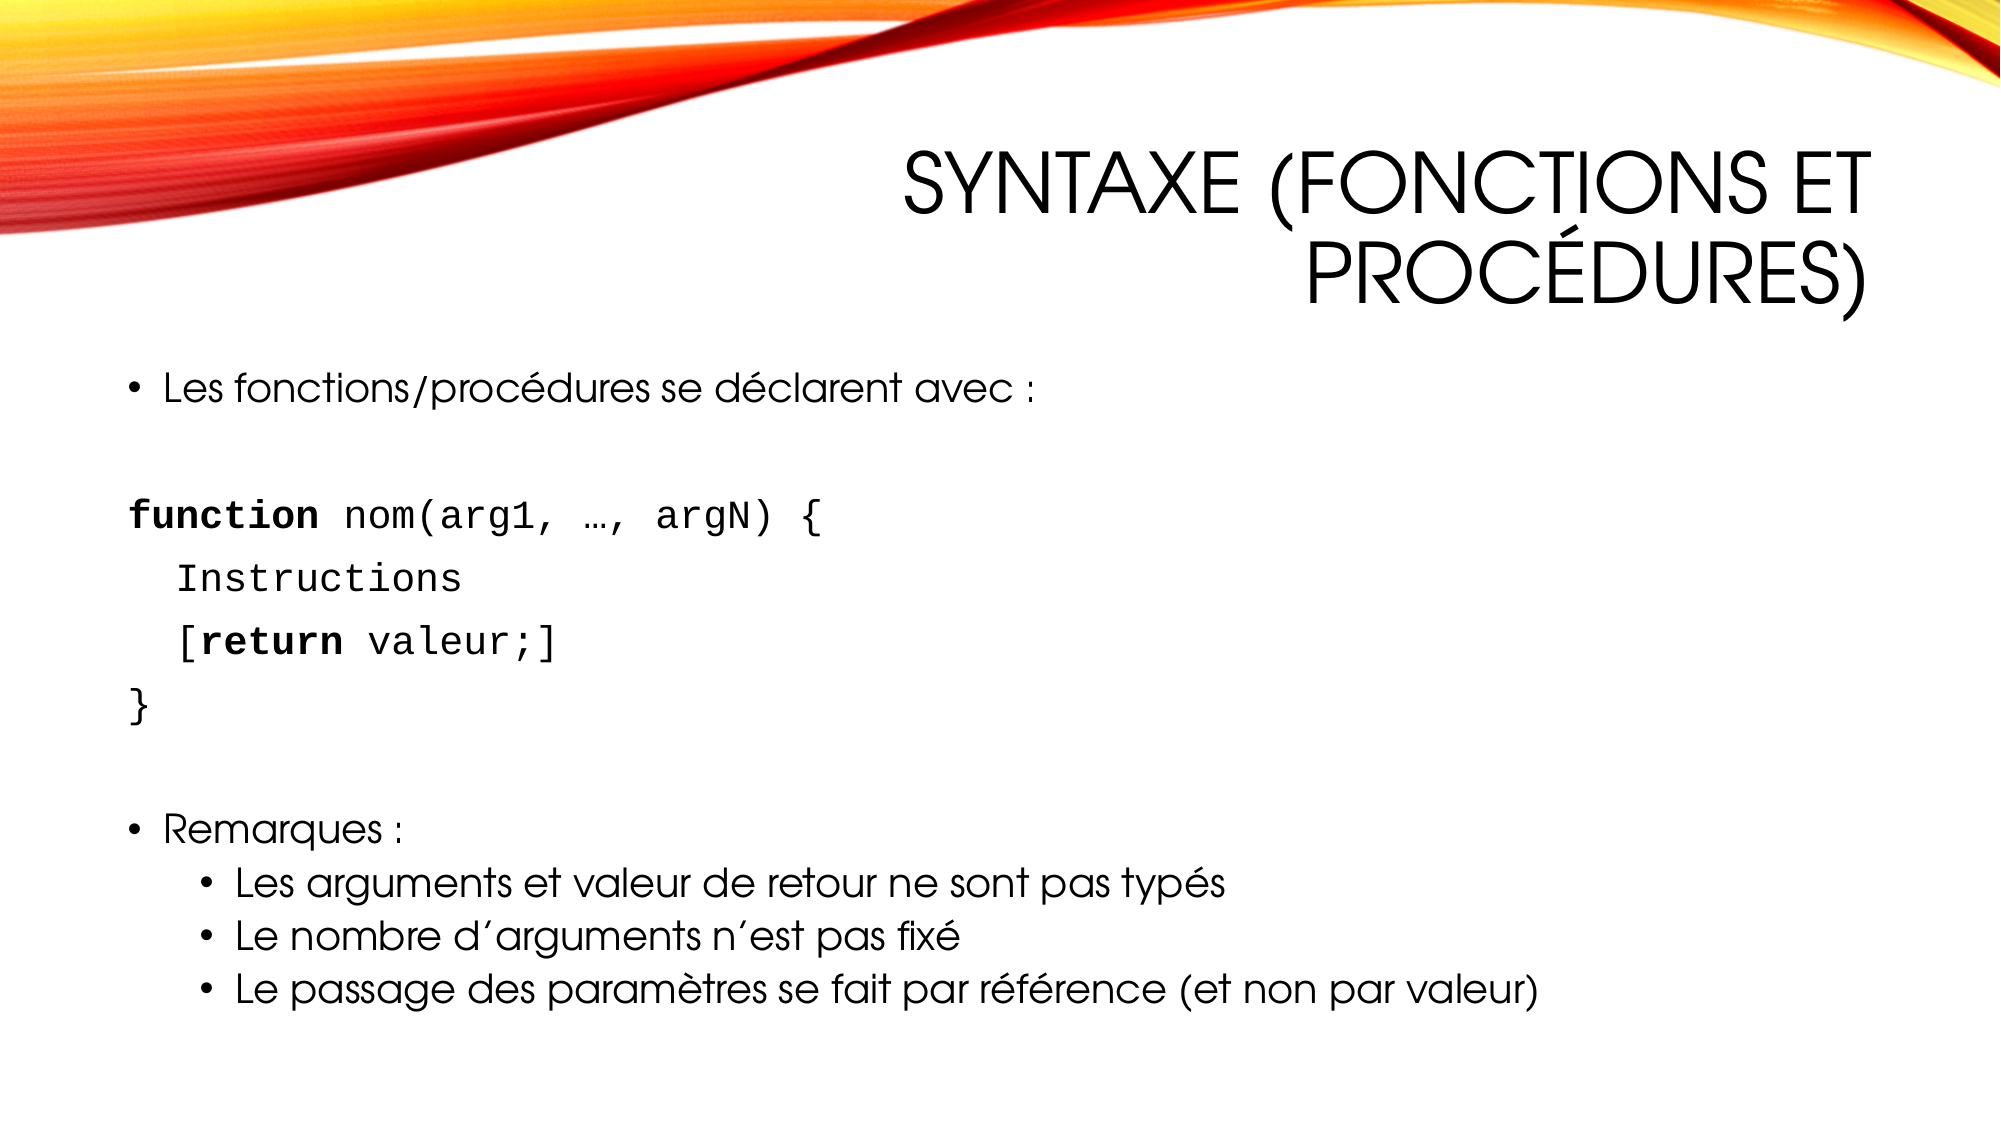

# Syntaxe (Fonctions et Procédures)
Les fonctions/procédures se déclarent avec :

function nom(arg1, …, argN) {
  Instructions
  [return valeur;]
}

Remarques :
Les arguments et valeur de retour ne sont pas typés
Le nombre d’arguments n’est pas fixé
Le passage des paramètres se fait par référence (et non par valeur)